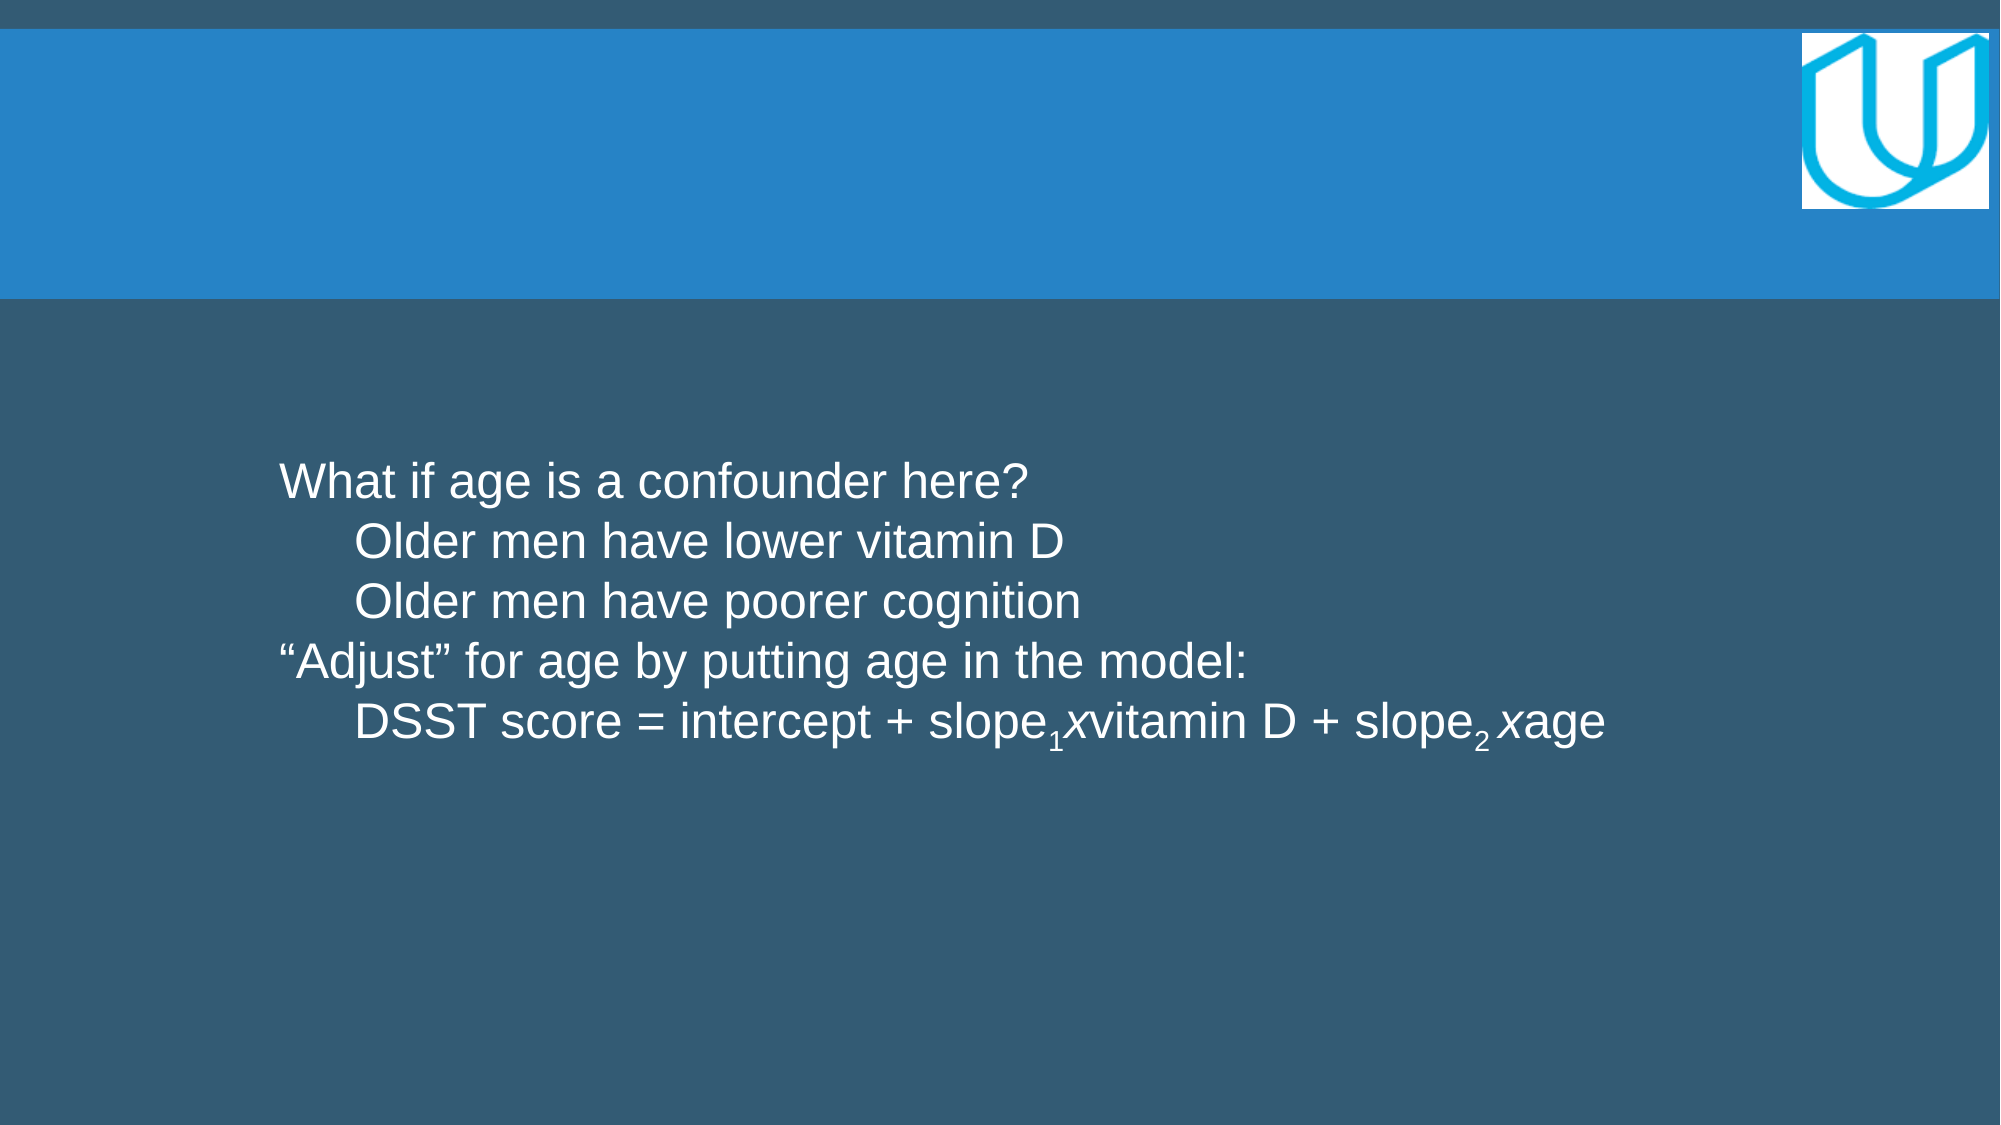

#
What if age is a confounder here?
Older men have lower vitamin D
Older men have poorer cognition
“Adjust” for age by putting age in the model:
DSST score = intercept + slope1xvitamin D + slope2 xage